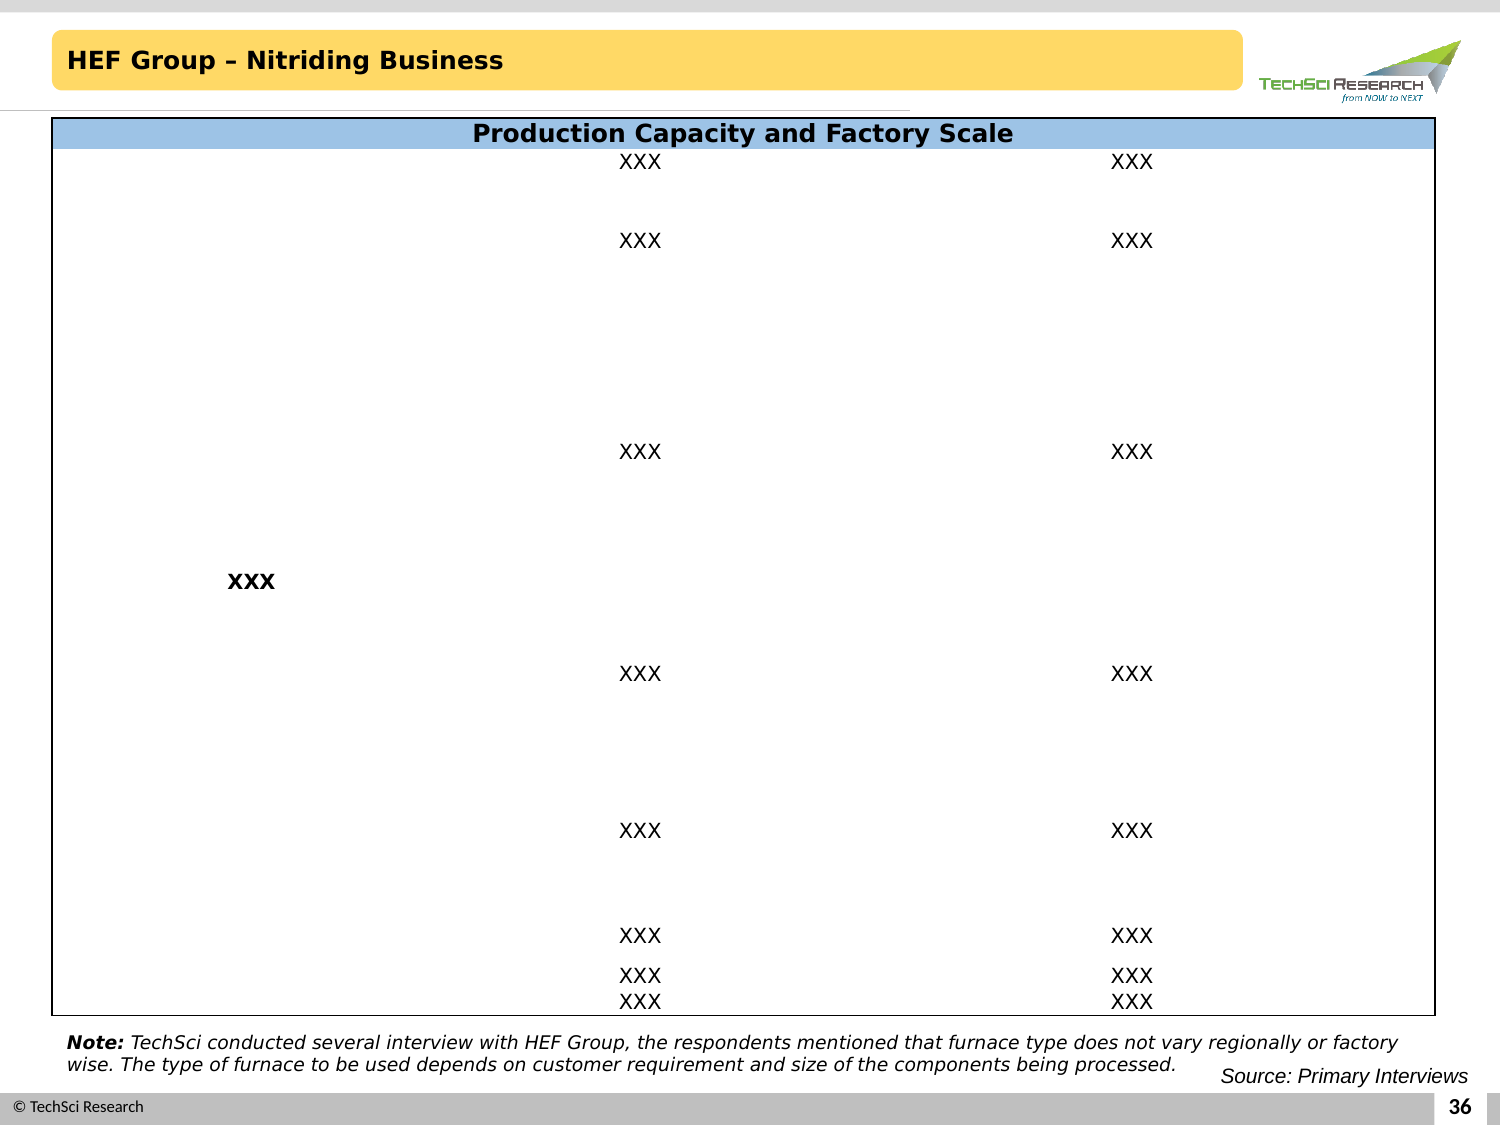

HEF Group – Nitriding Business
| Production Capacity and Factory Scale |  |  |
| --- | --- | --- |
| XXX | XXX | XXX |
|  | XXX | XXX |
|  | XXX | XXX |
|  | XXX | XXX |
|  | XXX | XXX |
|  | XXX | XXX |
|  | XXX | XXX |
|  | XXX | XXX |
Note: TechSci conducted several interview with HEF Group, the respondents mentioned that furnace type does not vary regionally or factory wise. The type of furnace to be used depends on customer requirement and size of the components being processed.
Source: Primary Interviews